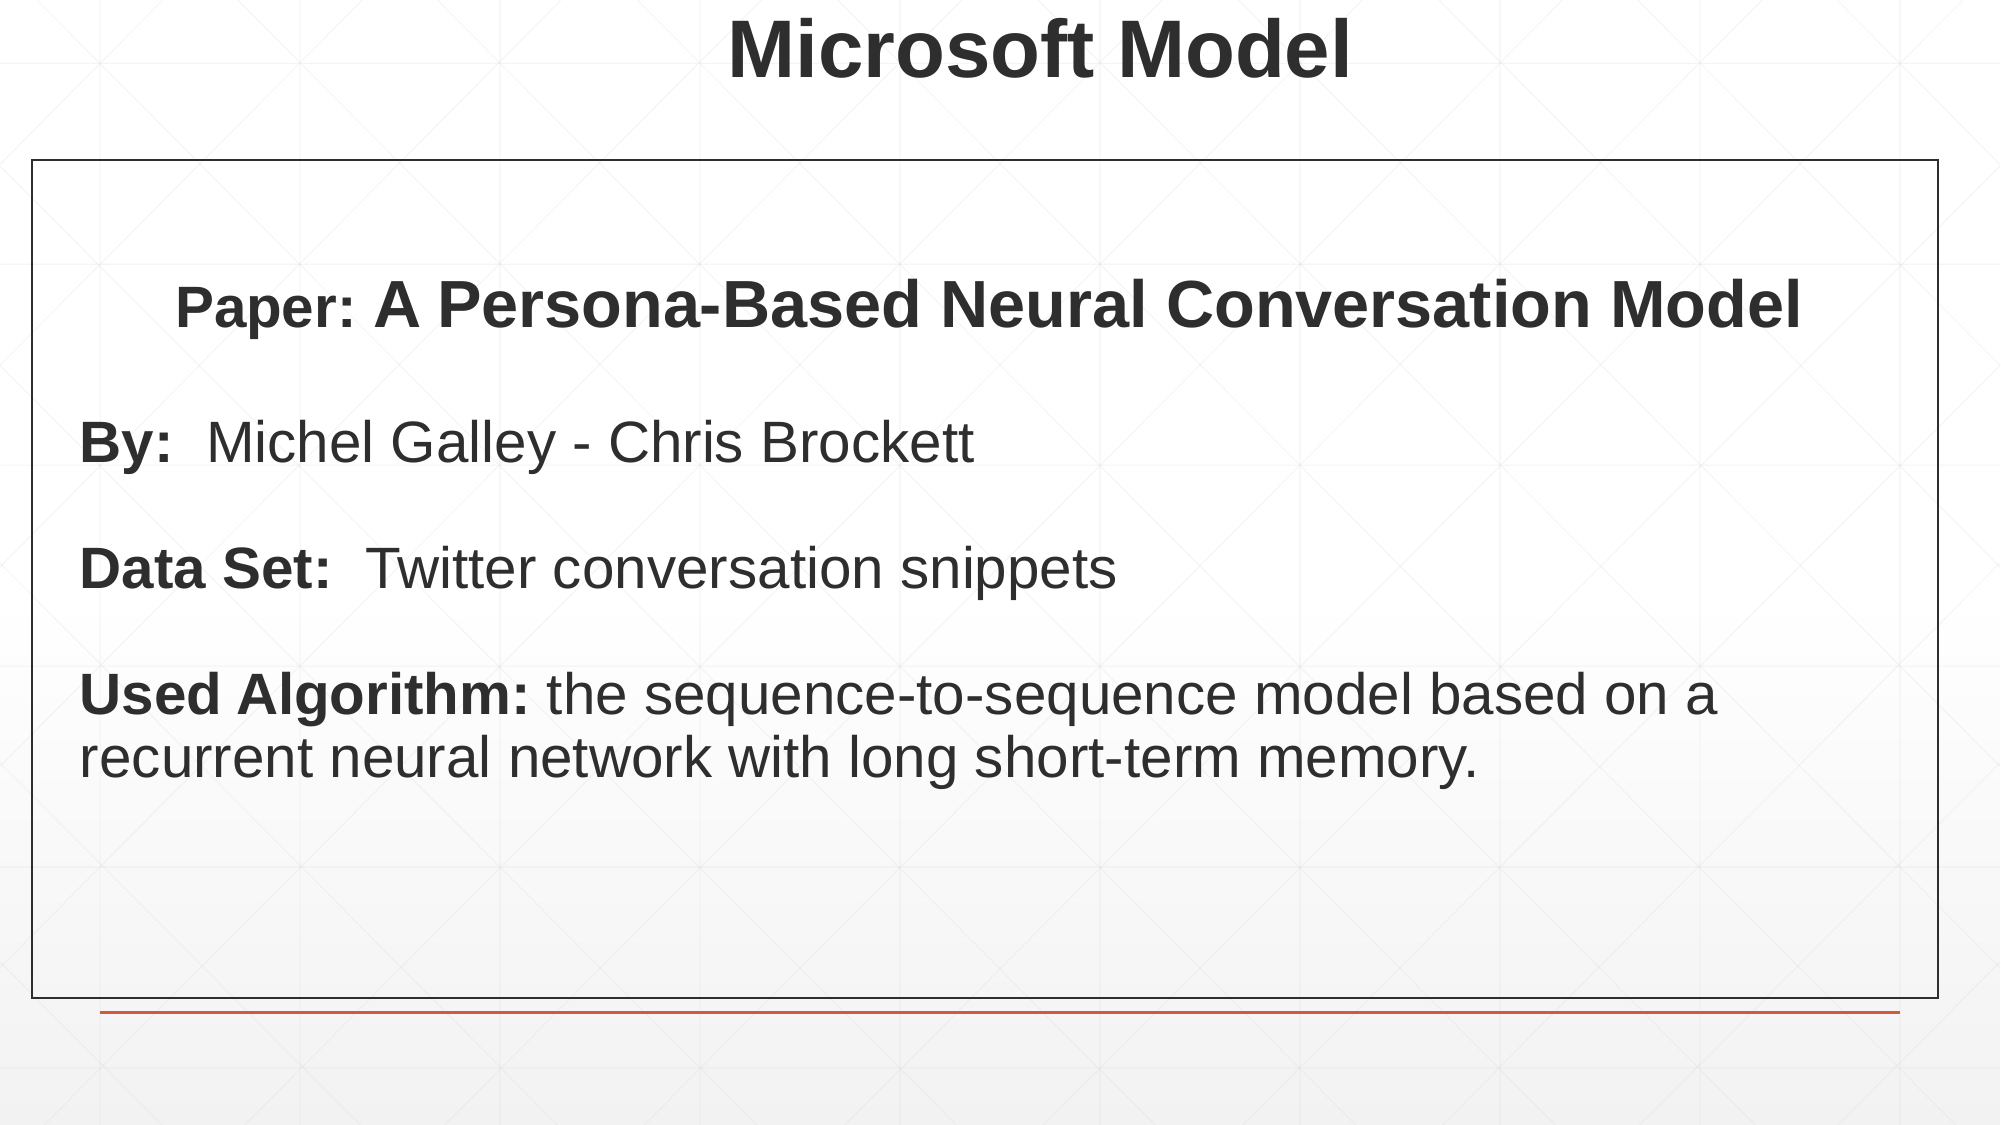

Microsoft Model

Paper: A Persona-Based Neural Conversation Model
By:  Michel Galley - Chris Brockett
Data Set:  Twitter conversation snippets
Used Algorithm: the sequence-to-sequence model based on a recurrent neural network with long short-term memory.